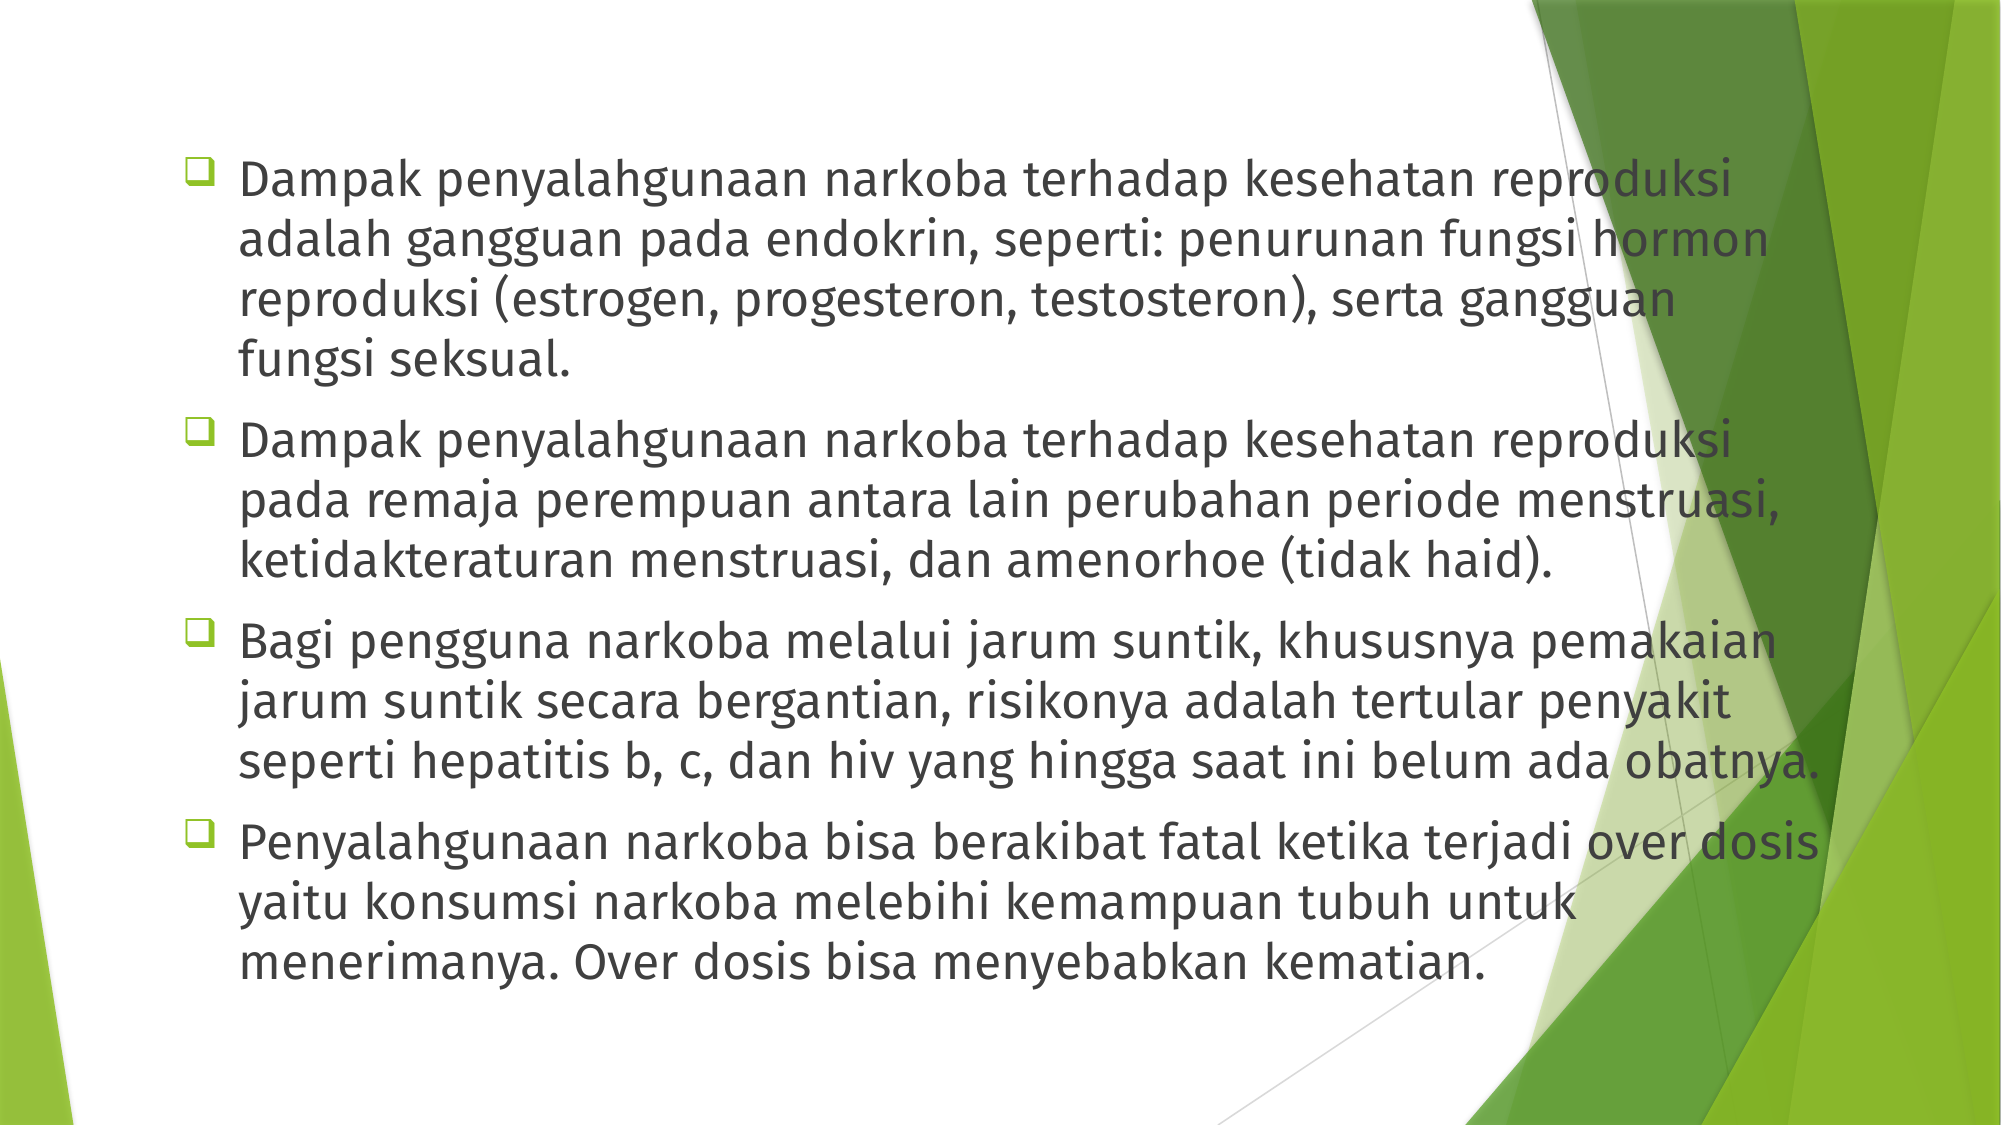

Dampak penyalahgunaan narkoba terhadap kesehatan reproduksi adalah gangguan pada endokrin, seperti: penurunan fungsi hormon reproduksi (estrogen, progesteron, testosteron), serta gangguan fungsi seksual.
Dampak penyalahgunaan narkoba terhadap kesehatan reproduksi pada remaja perempuan antara lain perubahan periode menstruasi, ketidakteraturan menstruasi, dan amenorhoe (tidak haid).
Bagi pengguna narkoba melalui jarum suntik, khususnya pemakaian jarum suntik secara bergantian, risikonya adalah tertular penyakit seperti hepatitis b, c, dan hiv yang hingga saat ini belum ada obatnya.
Penyalahgunaan narkoba bisa berakibat fatal ketika terjadi over dosis yaitu konsumsi narkoba melebihi kemampuan tubuh untuk menerimanya. Over dosis bisa menyebabkan kematian.